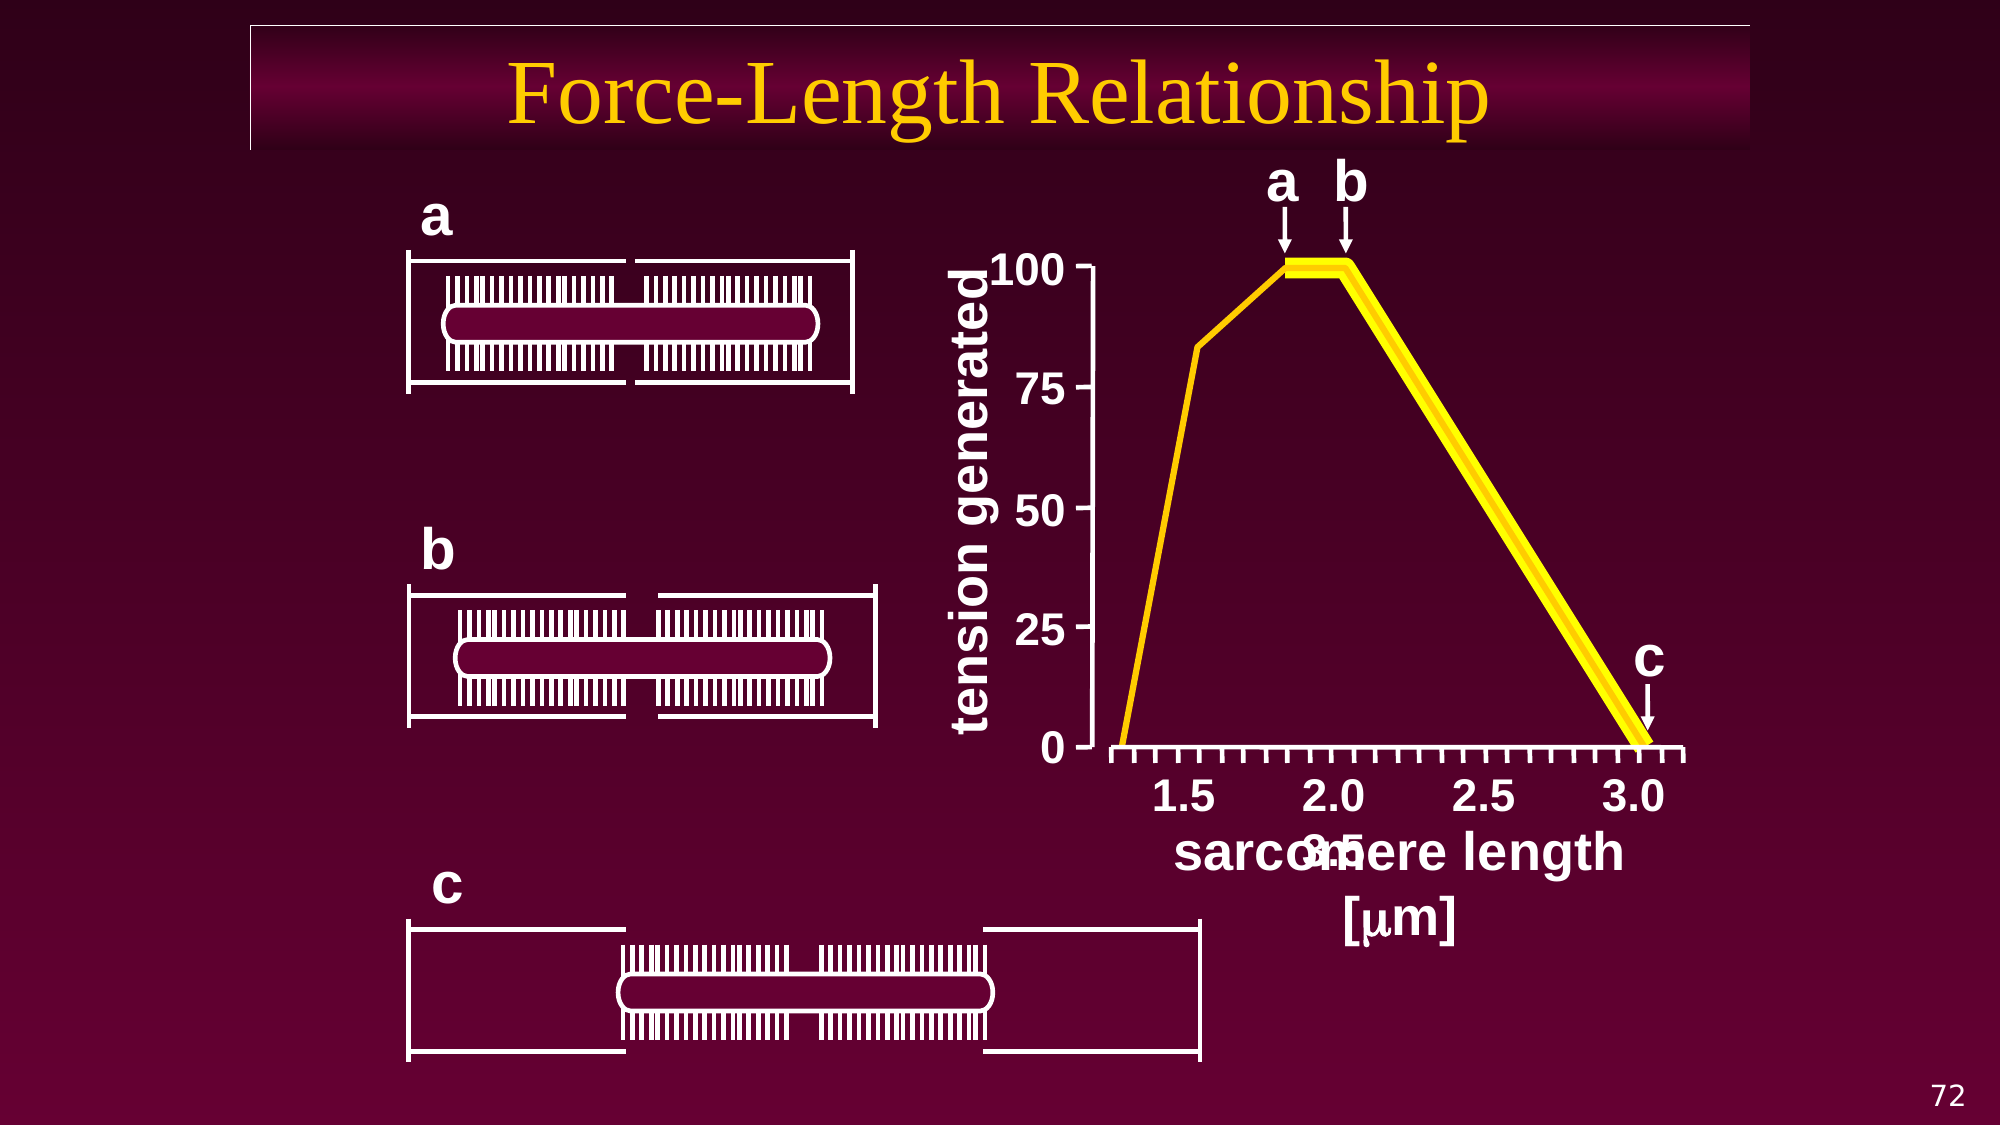

Force-Length Relationship
a
b
a

100

75
tension generated
50
b

25
c

0
1.5	2.0	2.5	3.0	3.5
sarcomere length [μm]
c

72